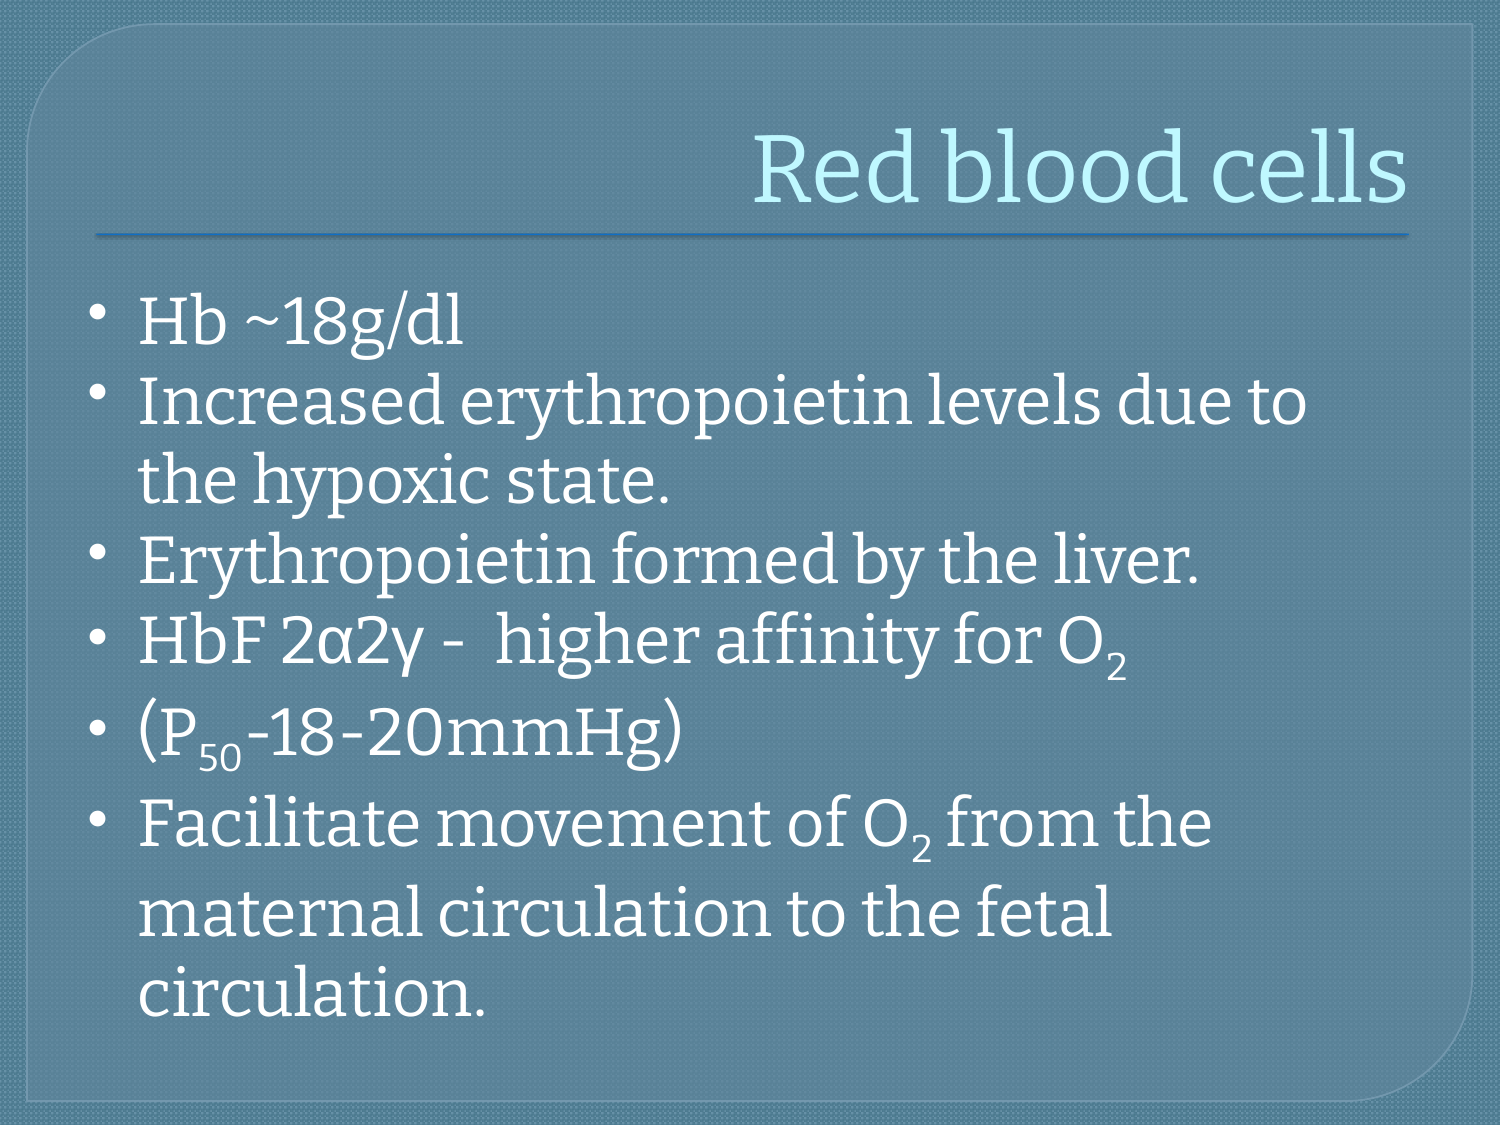

# Red blood cells
Hb ~18g/dl
Increased erythropoietin levels due to the hypoxic state.
Erythropoietin formed by the liver.
HbF 2α2γ -  higher affinity for O2
(P50-18-20mmHg)
Facilitate movement of O2 from the maternal circulation to the fetal circulation.